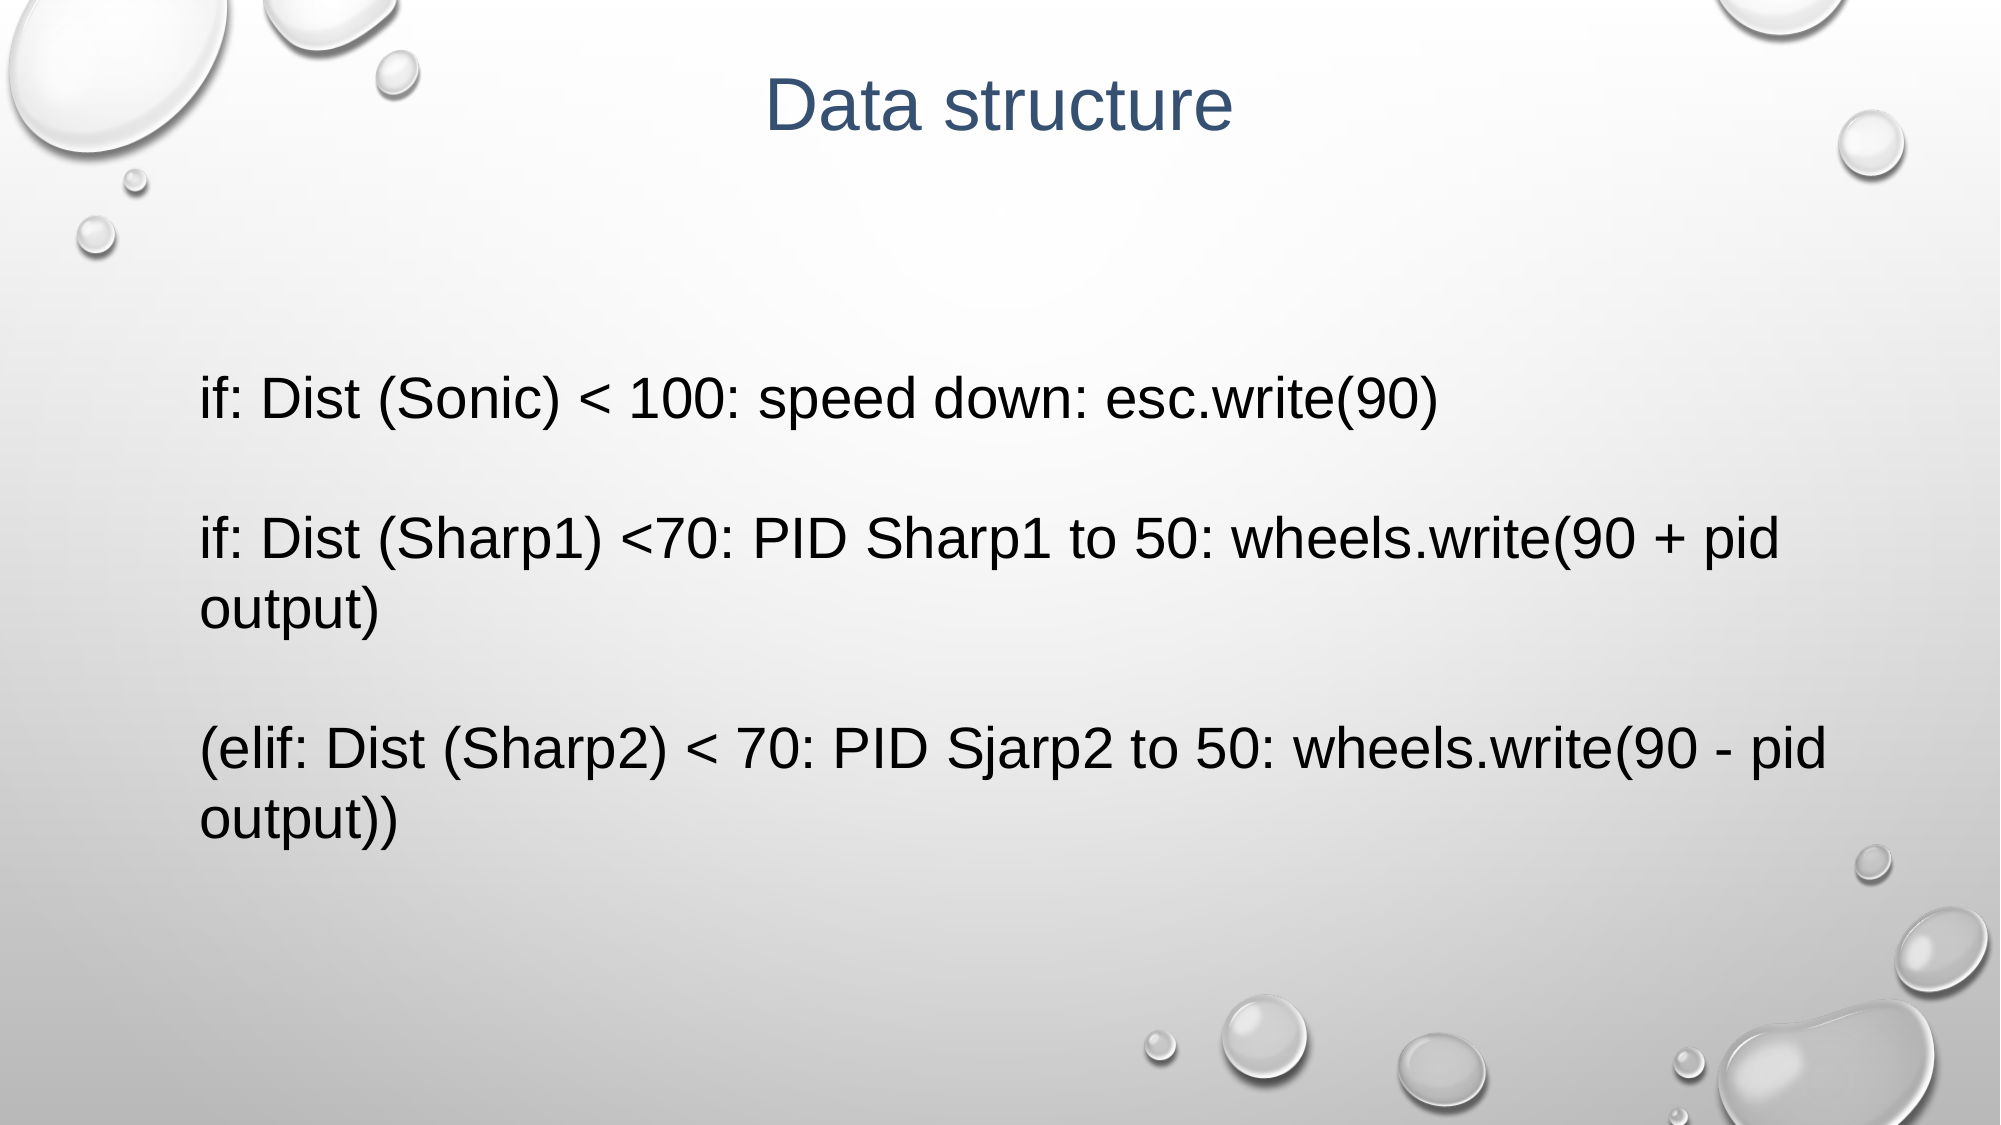

Data structure
if: Dist (Sonic) < 100: speed down: esc.write(90)

if: Dist (Sharp1) <70: PID Sharp1 to 50: wheels.write(90 + pid output)

(elif: Dist (Sharp2) < 70: PID Sjarp2 to 50: wheels.write(90 - pid output))